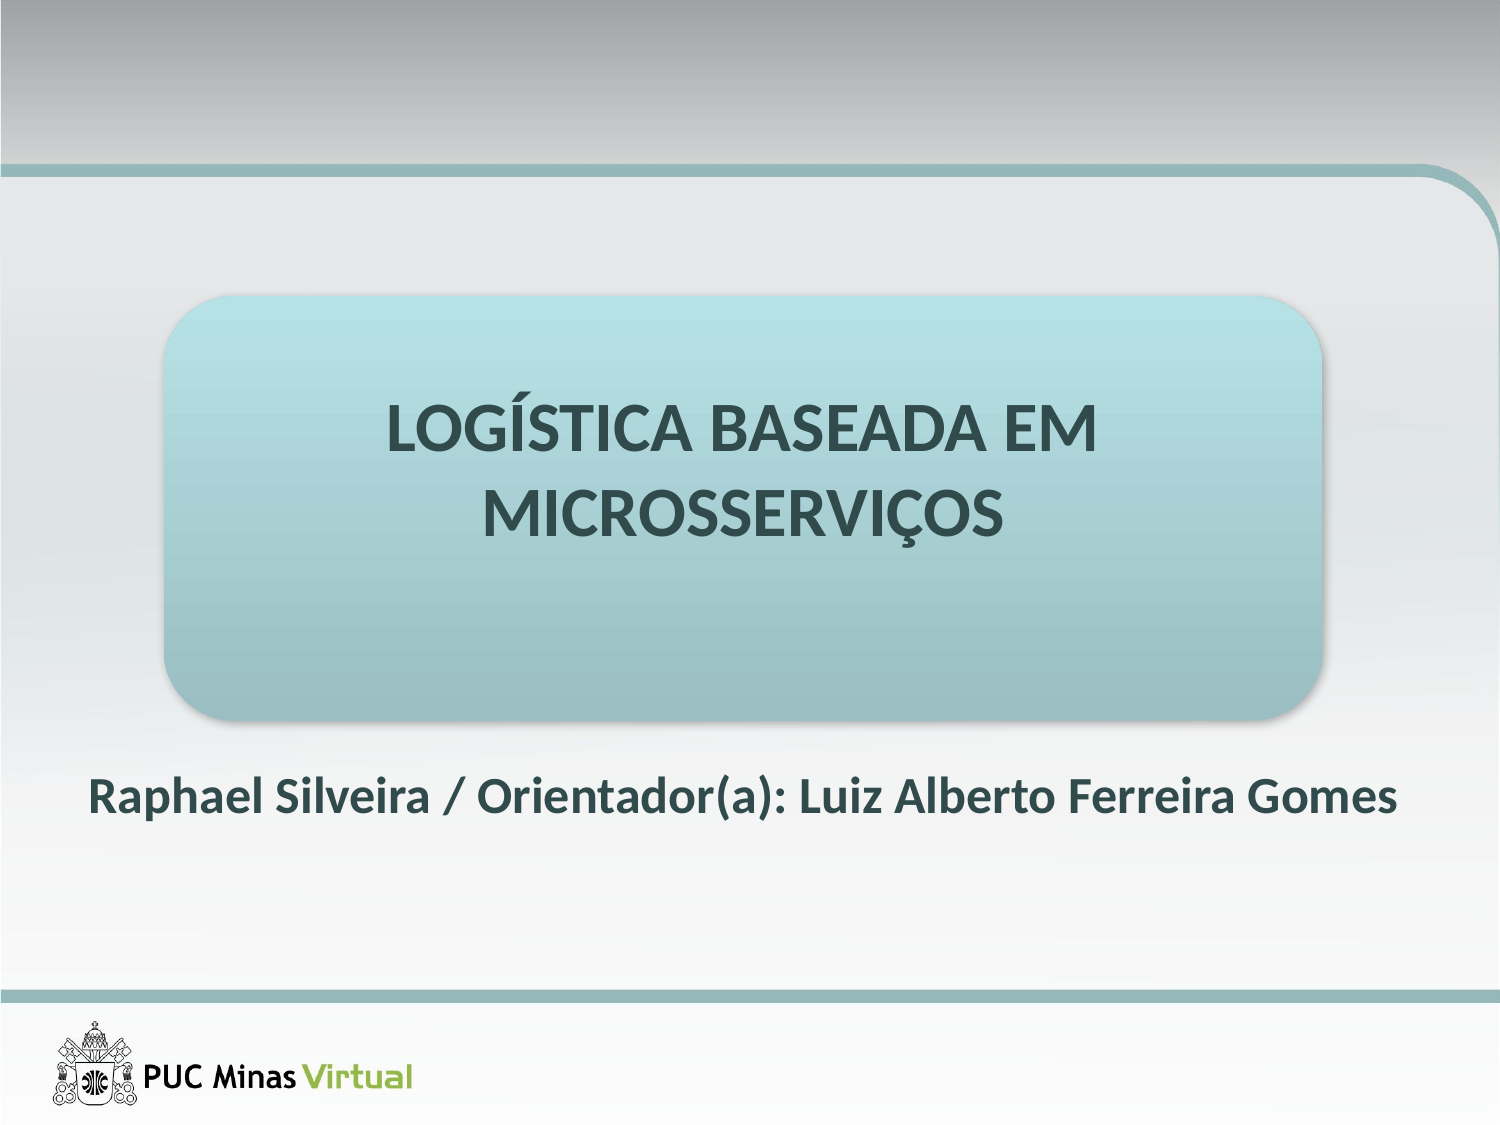

LOGÍSTICA BASEADA EM MICROSSERVIÇOS

Raphael Silveira / Orientador(a): Luiz Alberto Ferreira Gomes